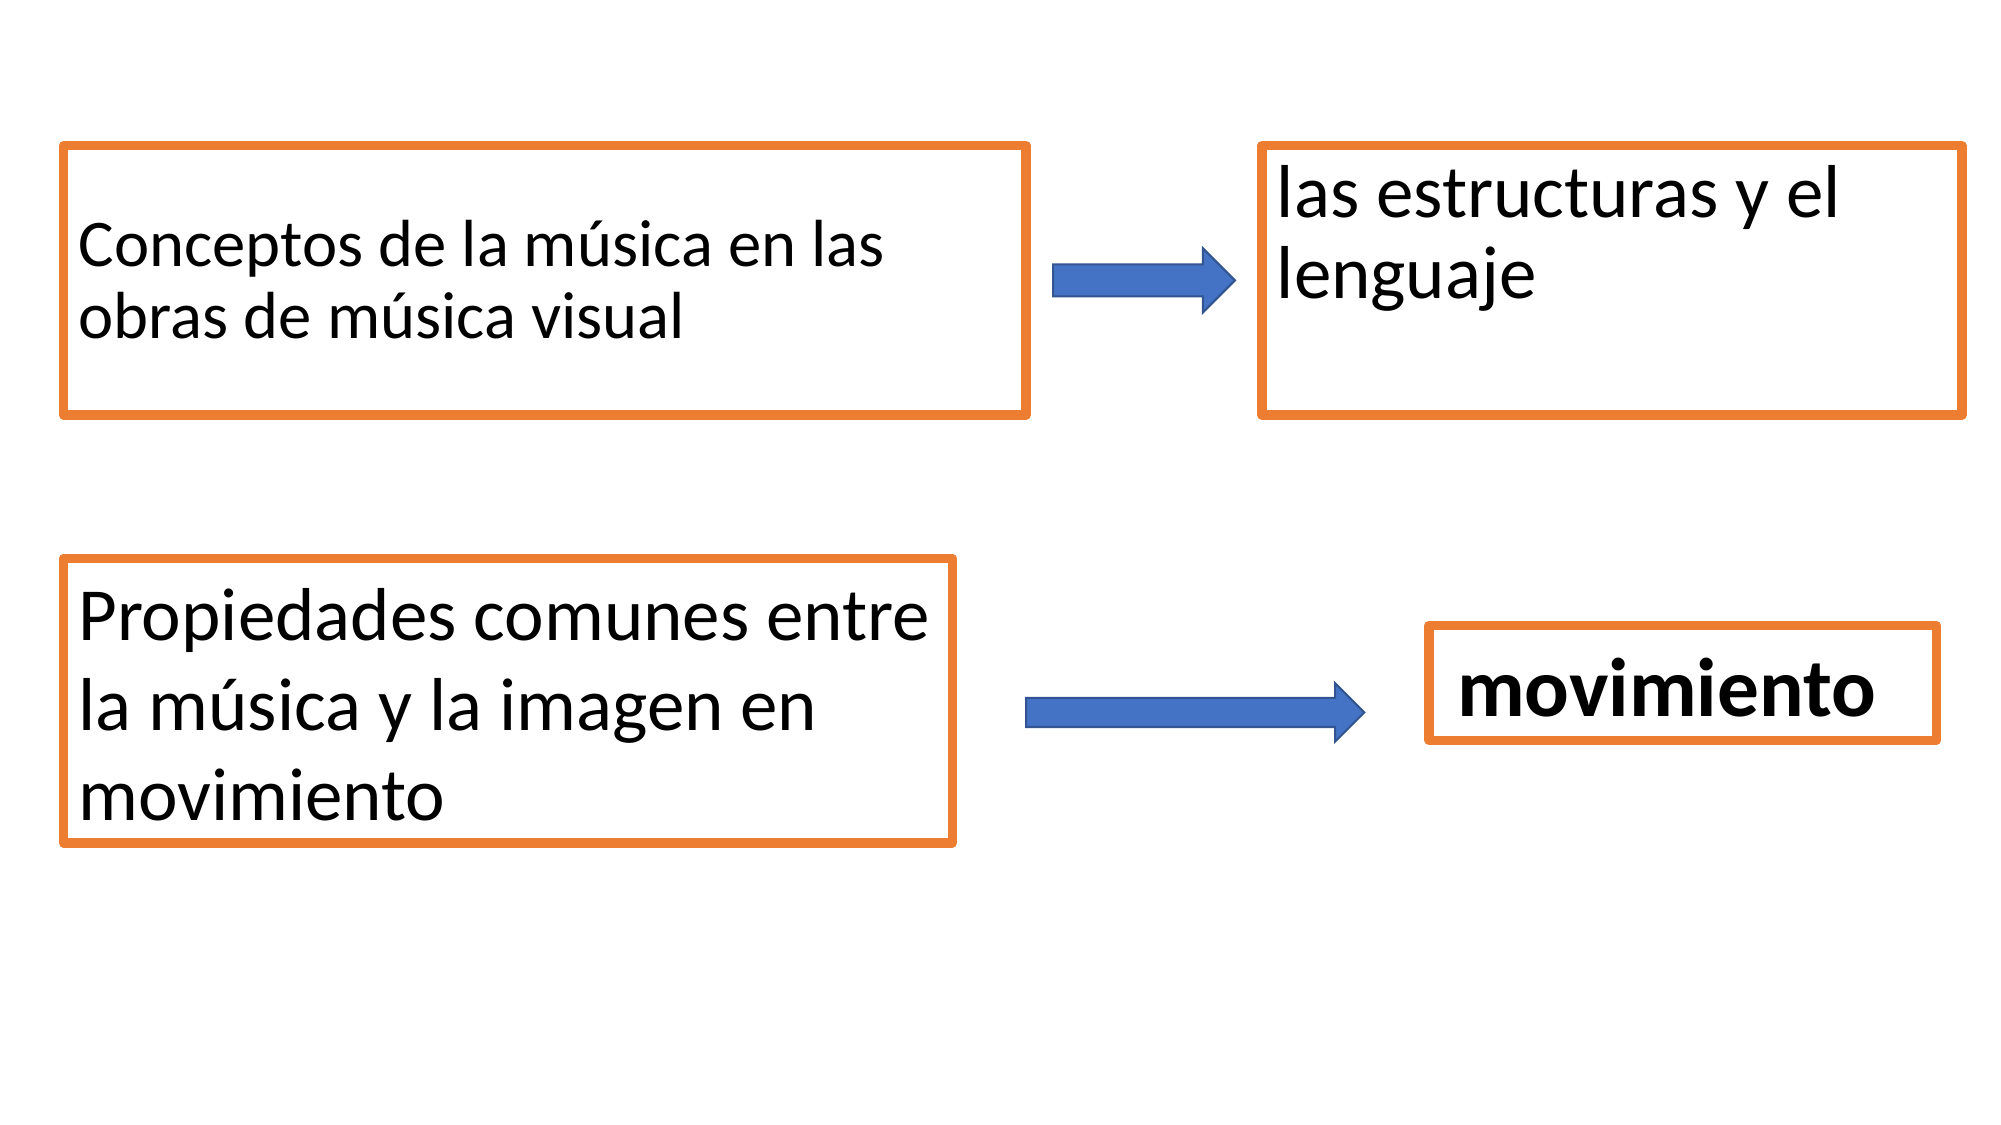

# Conceptos de la música en las obras de música visual
las estructuras y el lenguaje

Propiedades comunes entre la música y la imagen en movimiento
 movimiento